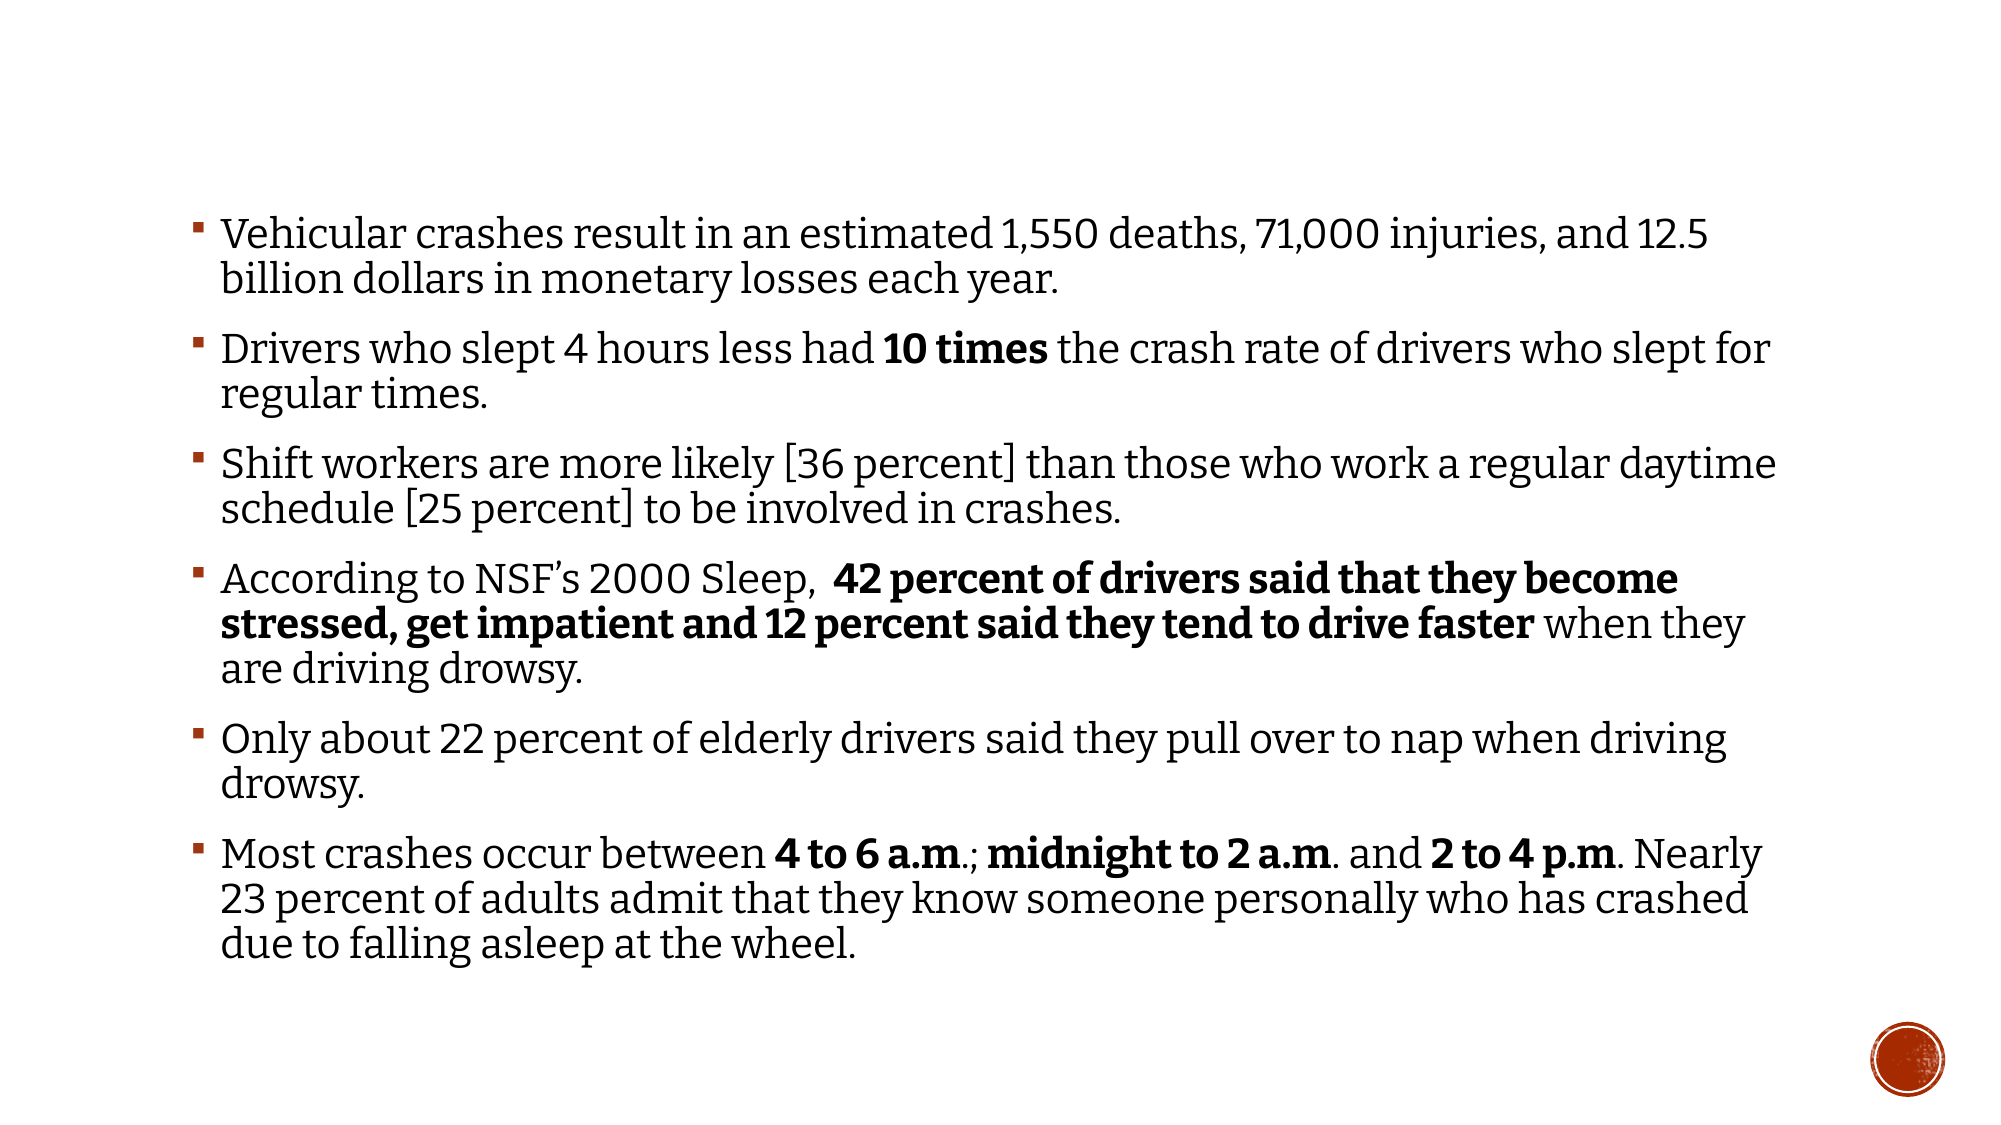

Vehicular crashes result in an estimated 1,550 deaths, 71,000 injuries, and 12.5 billion dollars in monetary losses each year.
Drivers who slept 4 hours less had 10 times the crash rate of drivers who slept for regular times.
Shift workers are more likely [36 percent] than those who work a regular daytime schedule [25 percent] to be involved in crashes.
According to NSF’s 2000 Sleep,  42 percent of drivers said that they become stressed, get impatient and 12 percent said they tend to drive faster when they are driving drowsy.
Only about 22 percent of elderly drivers said they pull over to nap when driving drowsy.
Most crashes occur between 4 to 6 a.m.; midnight to 2 a.m. and 2 to 4 p.m. Nearly 23 percent of adults admit that they know someone personally who has crashed due to falling asleep at the wheel.